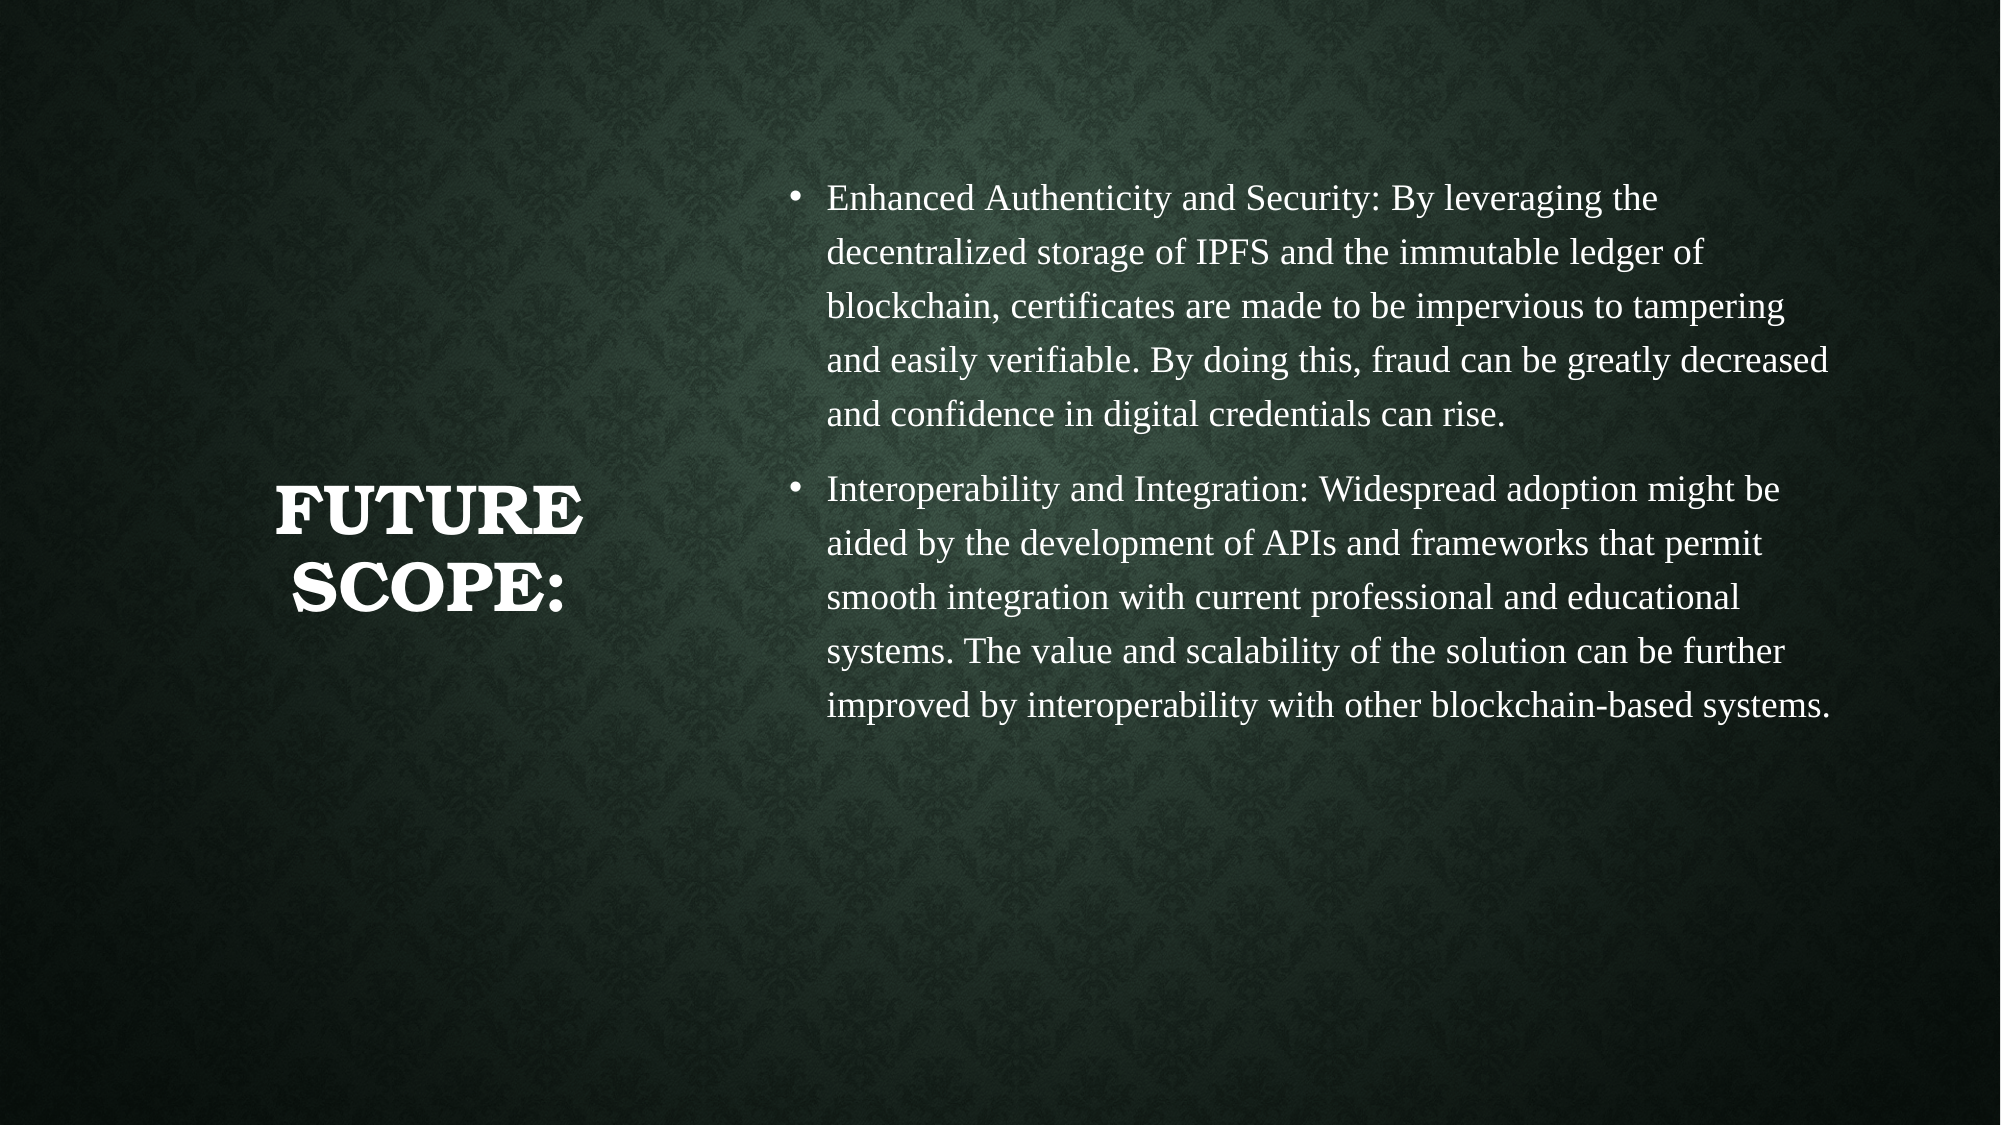

Enhanced Authenticity and Security: By leveraging the decentralized storage of IPFS and the immutable ledger of blockchain, certificates are made to be impervious to tampering and easily verifiable. By doing this, fraud can be greatly decreased and confidence in digital credentials can rise.
Interoperability and Integration: Widespread adoption might be aided by the development of APIs and frameworks that permit smooth integration with current professional and educational systems. The value and scalability of the solution can be further improved by interoperability with other blockchain-based systems.

# Future Scope: